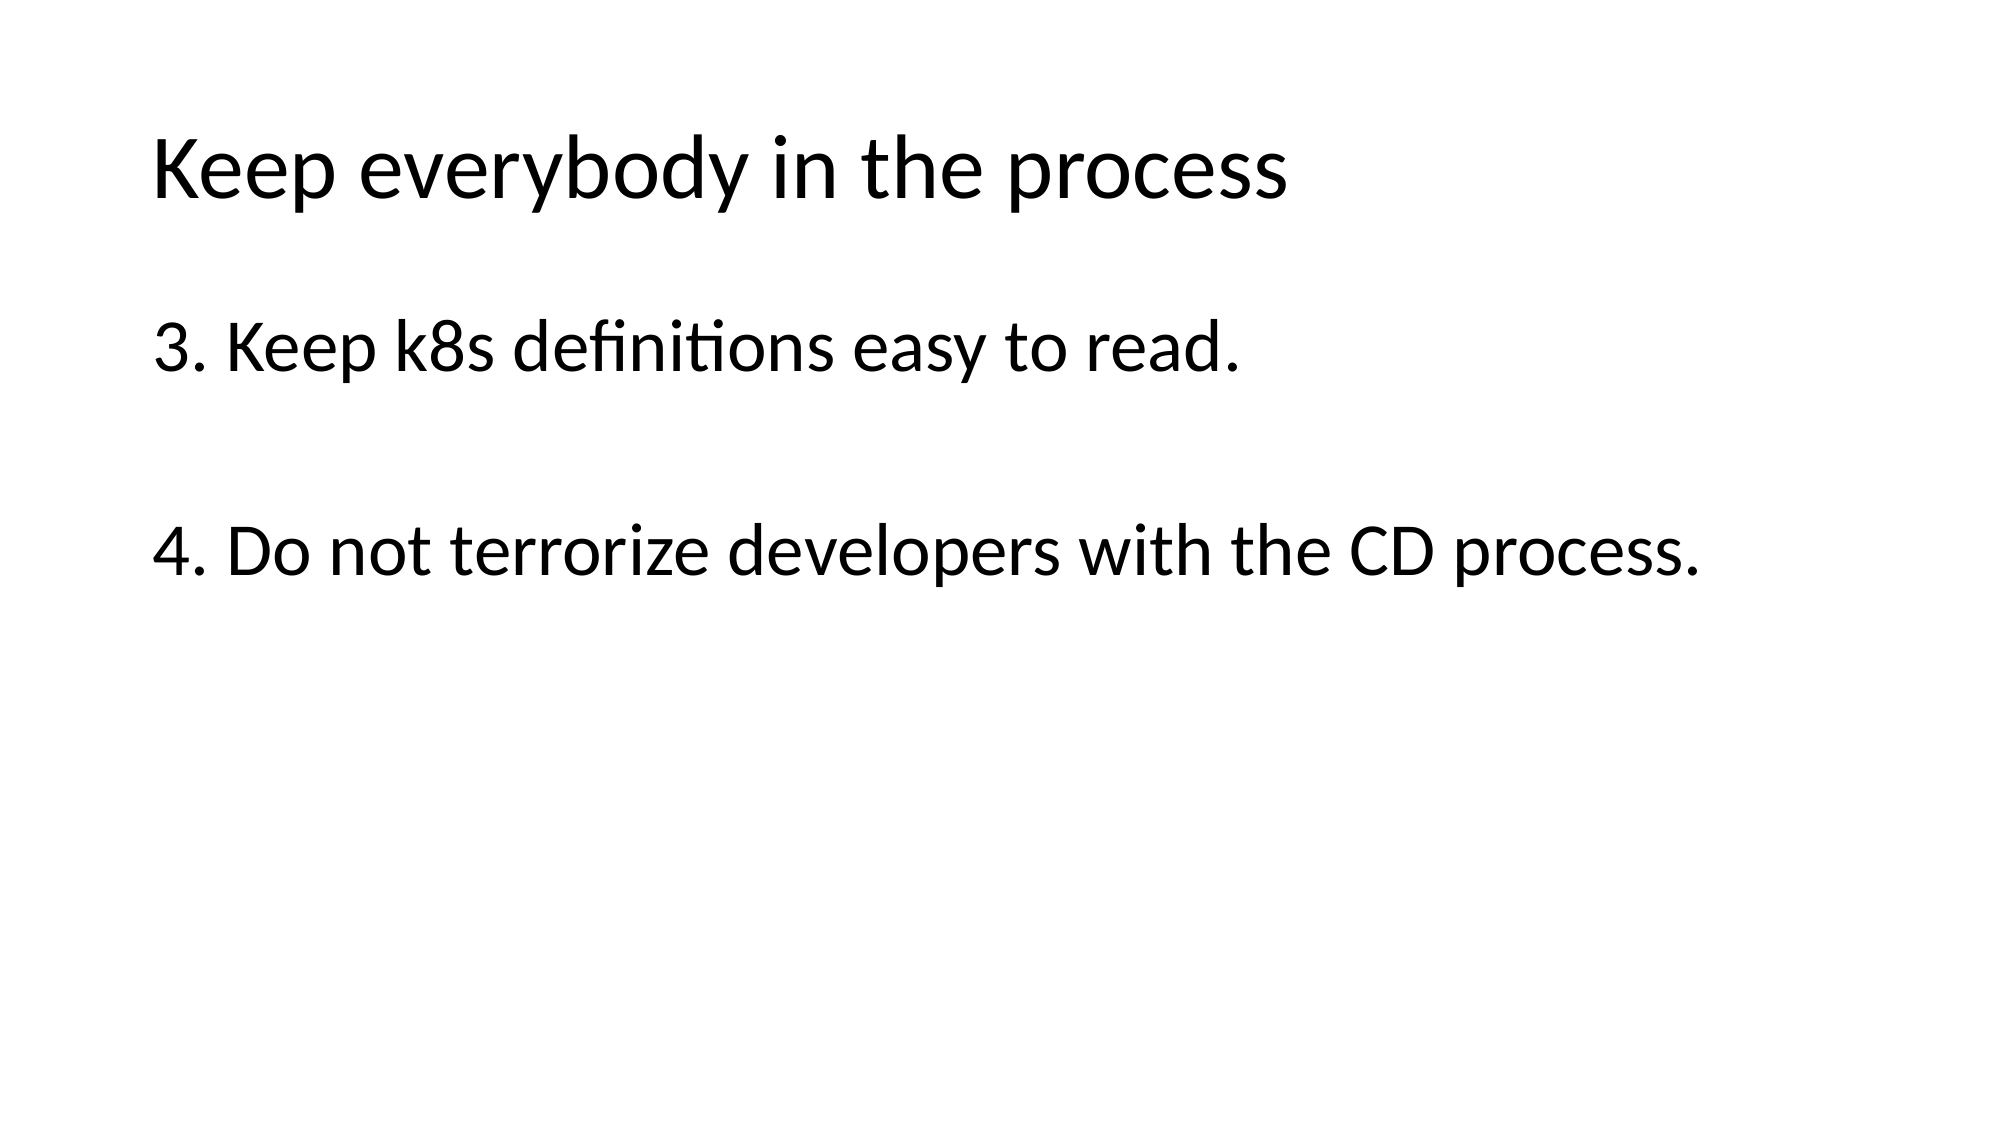

# Keep everybody in the process
3. Keep k8s definitions easy to read.

4. Do not terrorize developers with the CD process.